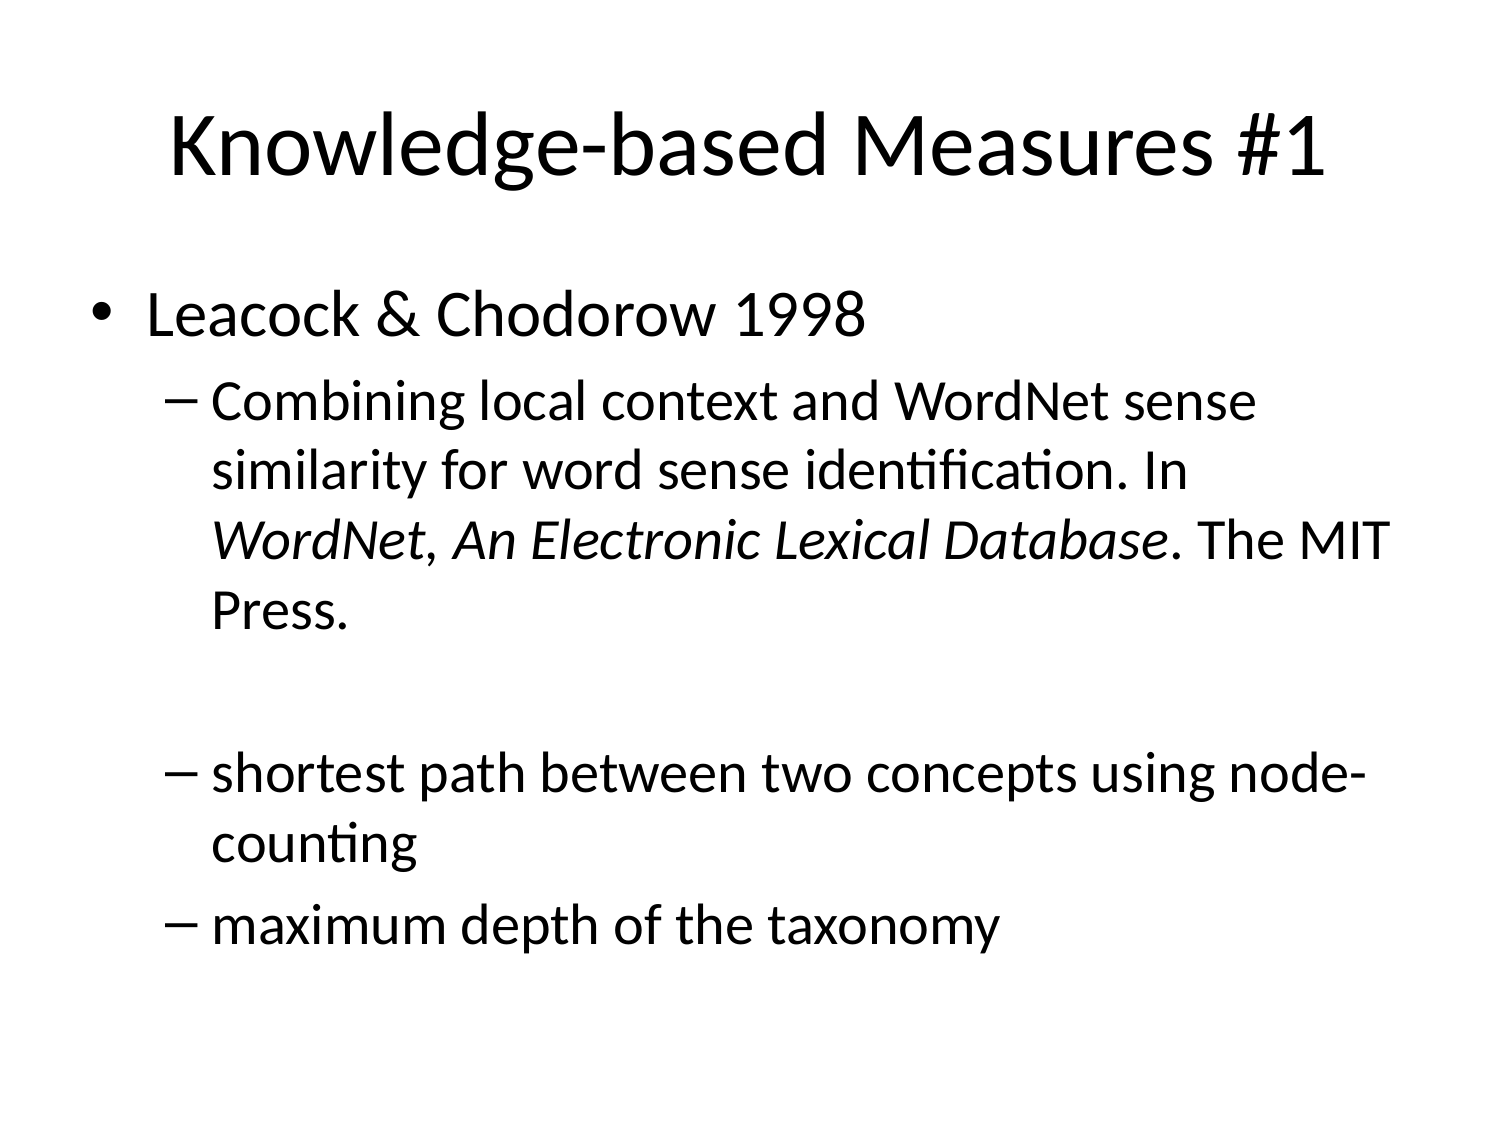

# Knowledge-based Measures #1
Leacock & Chodorow 1998
Combining local context and WordNet sense similarity for word sense identification. In WordNet, An Electronic Lexical Database. The MIT Press.

shortest path between two concepts using node-counting
maximum depth of the taxonomy